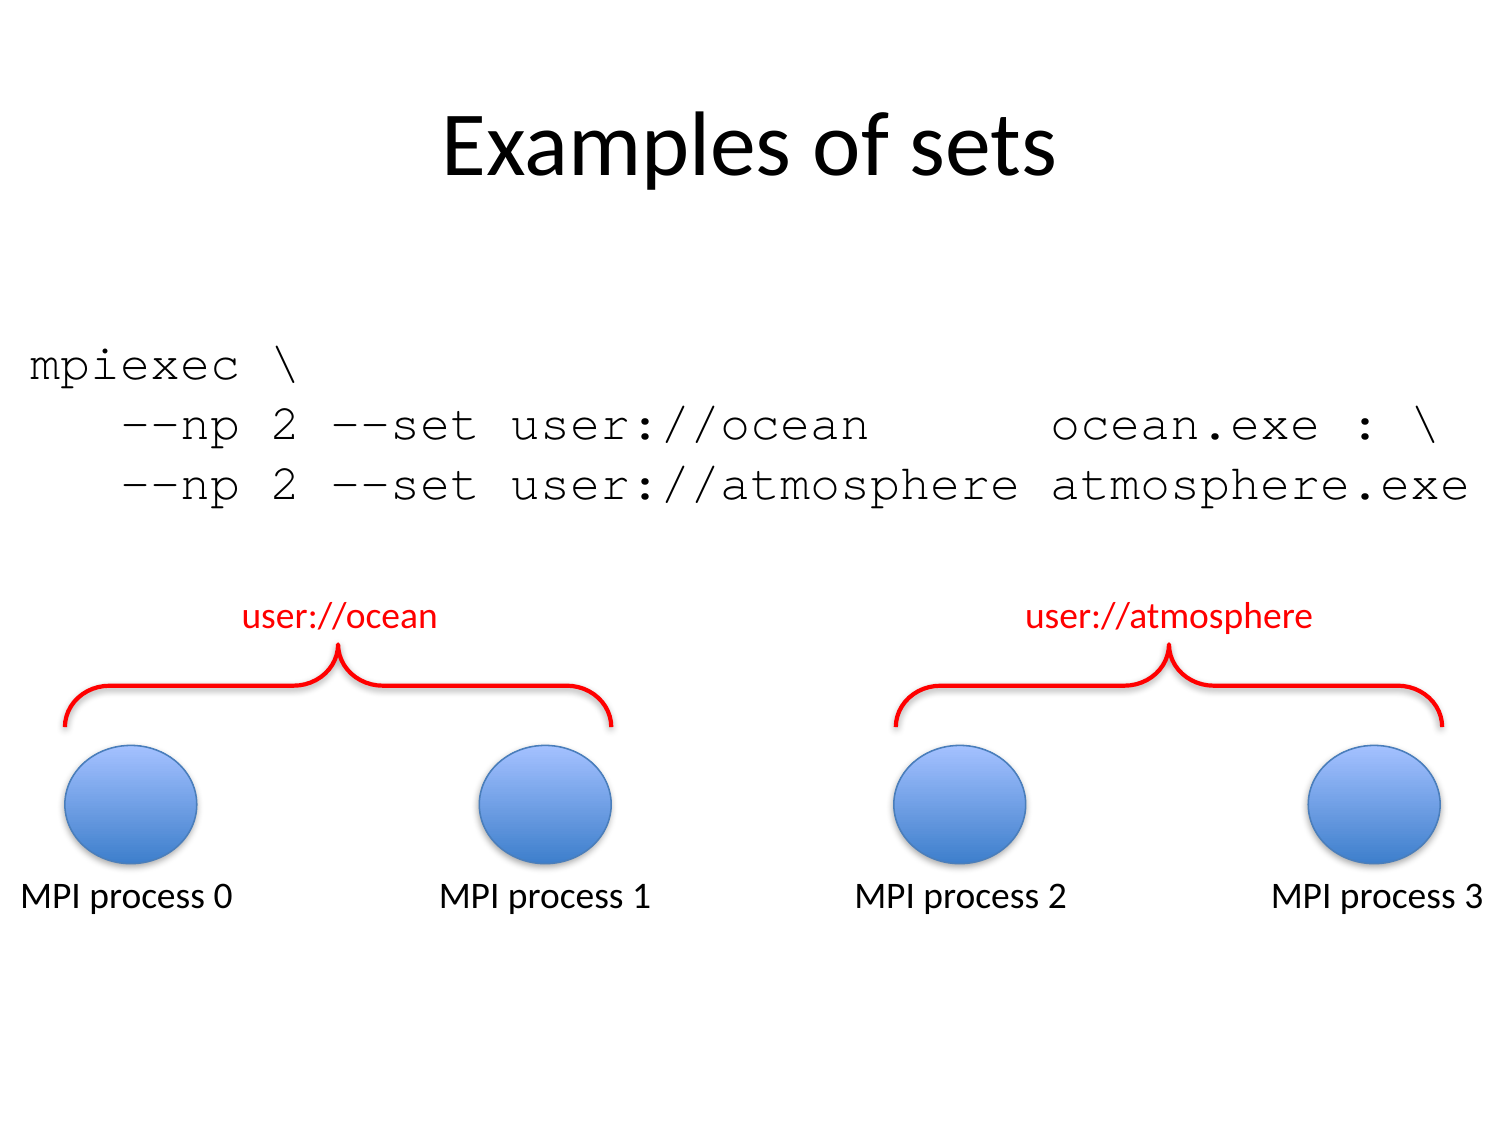

# Examples of sets
mpiexec \
   --np 2 --set user://ocean      ocean.exe : \
   --np 2 --set user://atmosphere atmosphere.exe

user://ocean
user://atmosphere

MPI process 0
MPI process 1
MPI process 2
MPI process 3